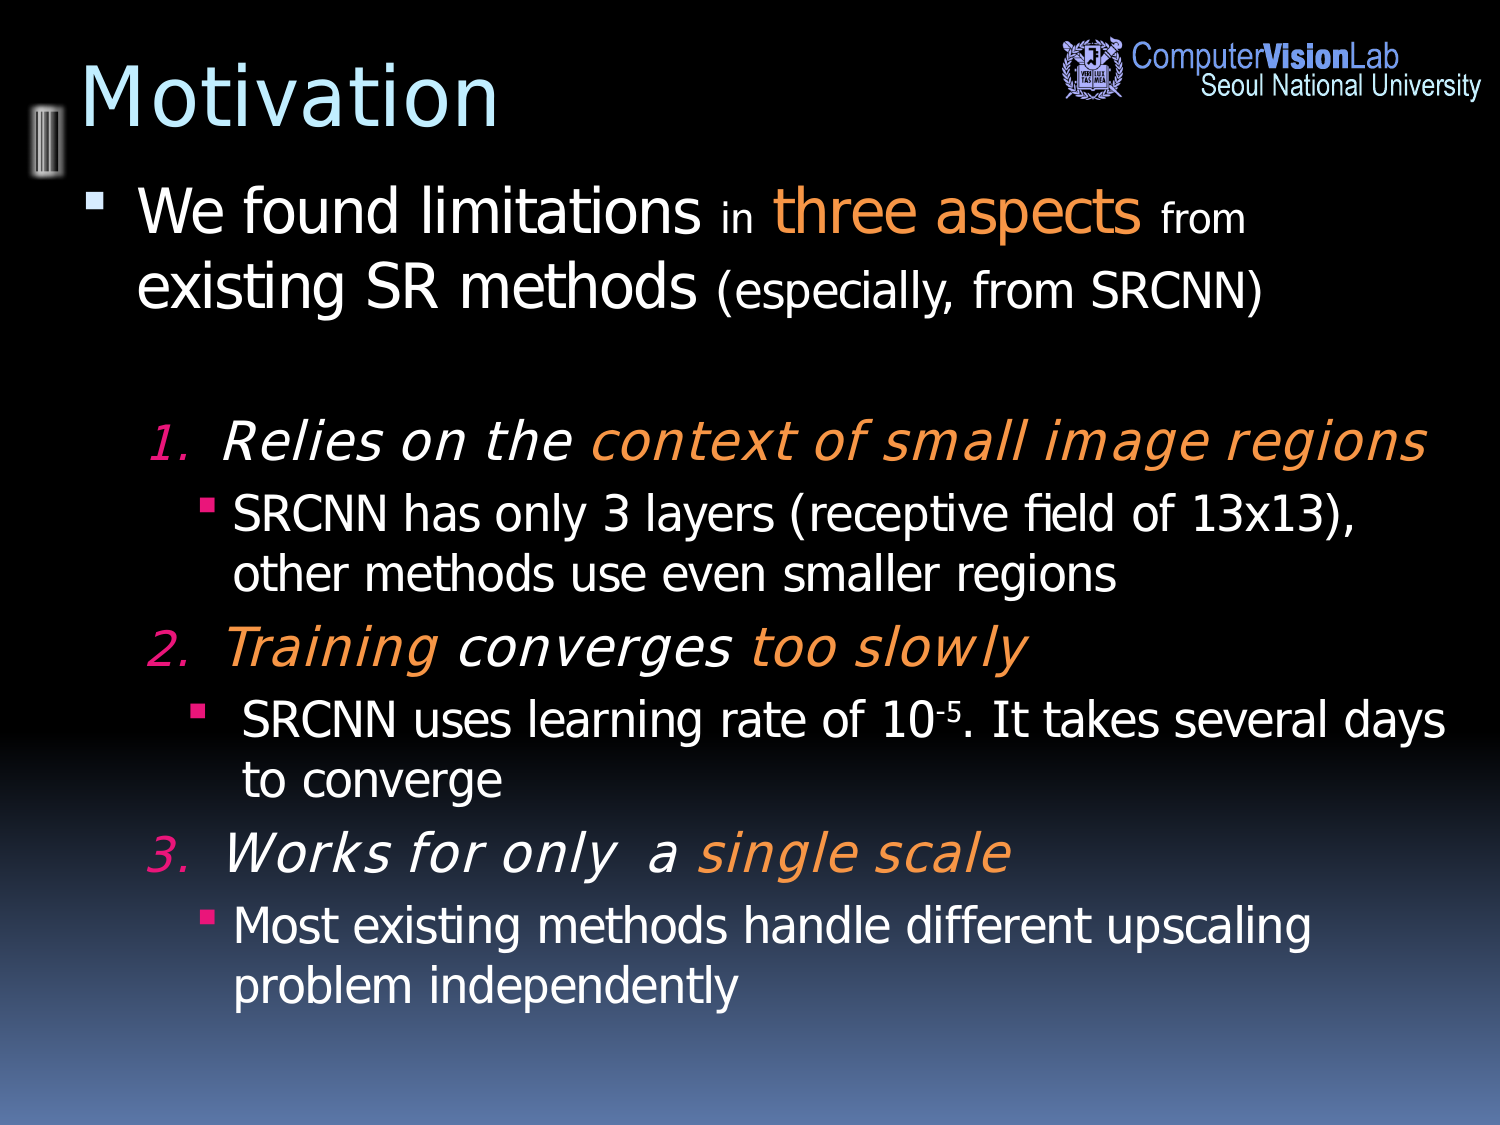

# Motivation
We found limitations in three aspects from existing SR methods (especially, from SRCNN)

Relies on the context of small image regions
SRCNN has only 3 layers (receptive field of 13x13), other methods use even smaller regions
Training converges too slowly
SRCNN uses learning rate of 10-5. It takes several days to converge
Works for only  a single scale
Most existing methods handle different upscaling problem independently